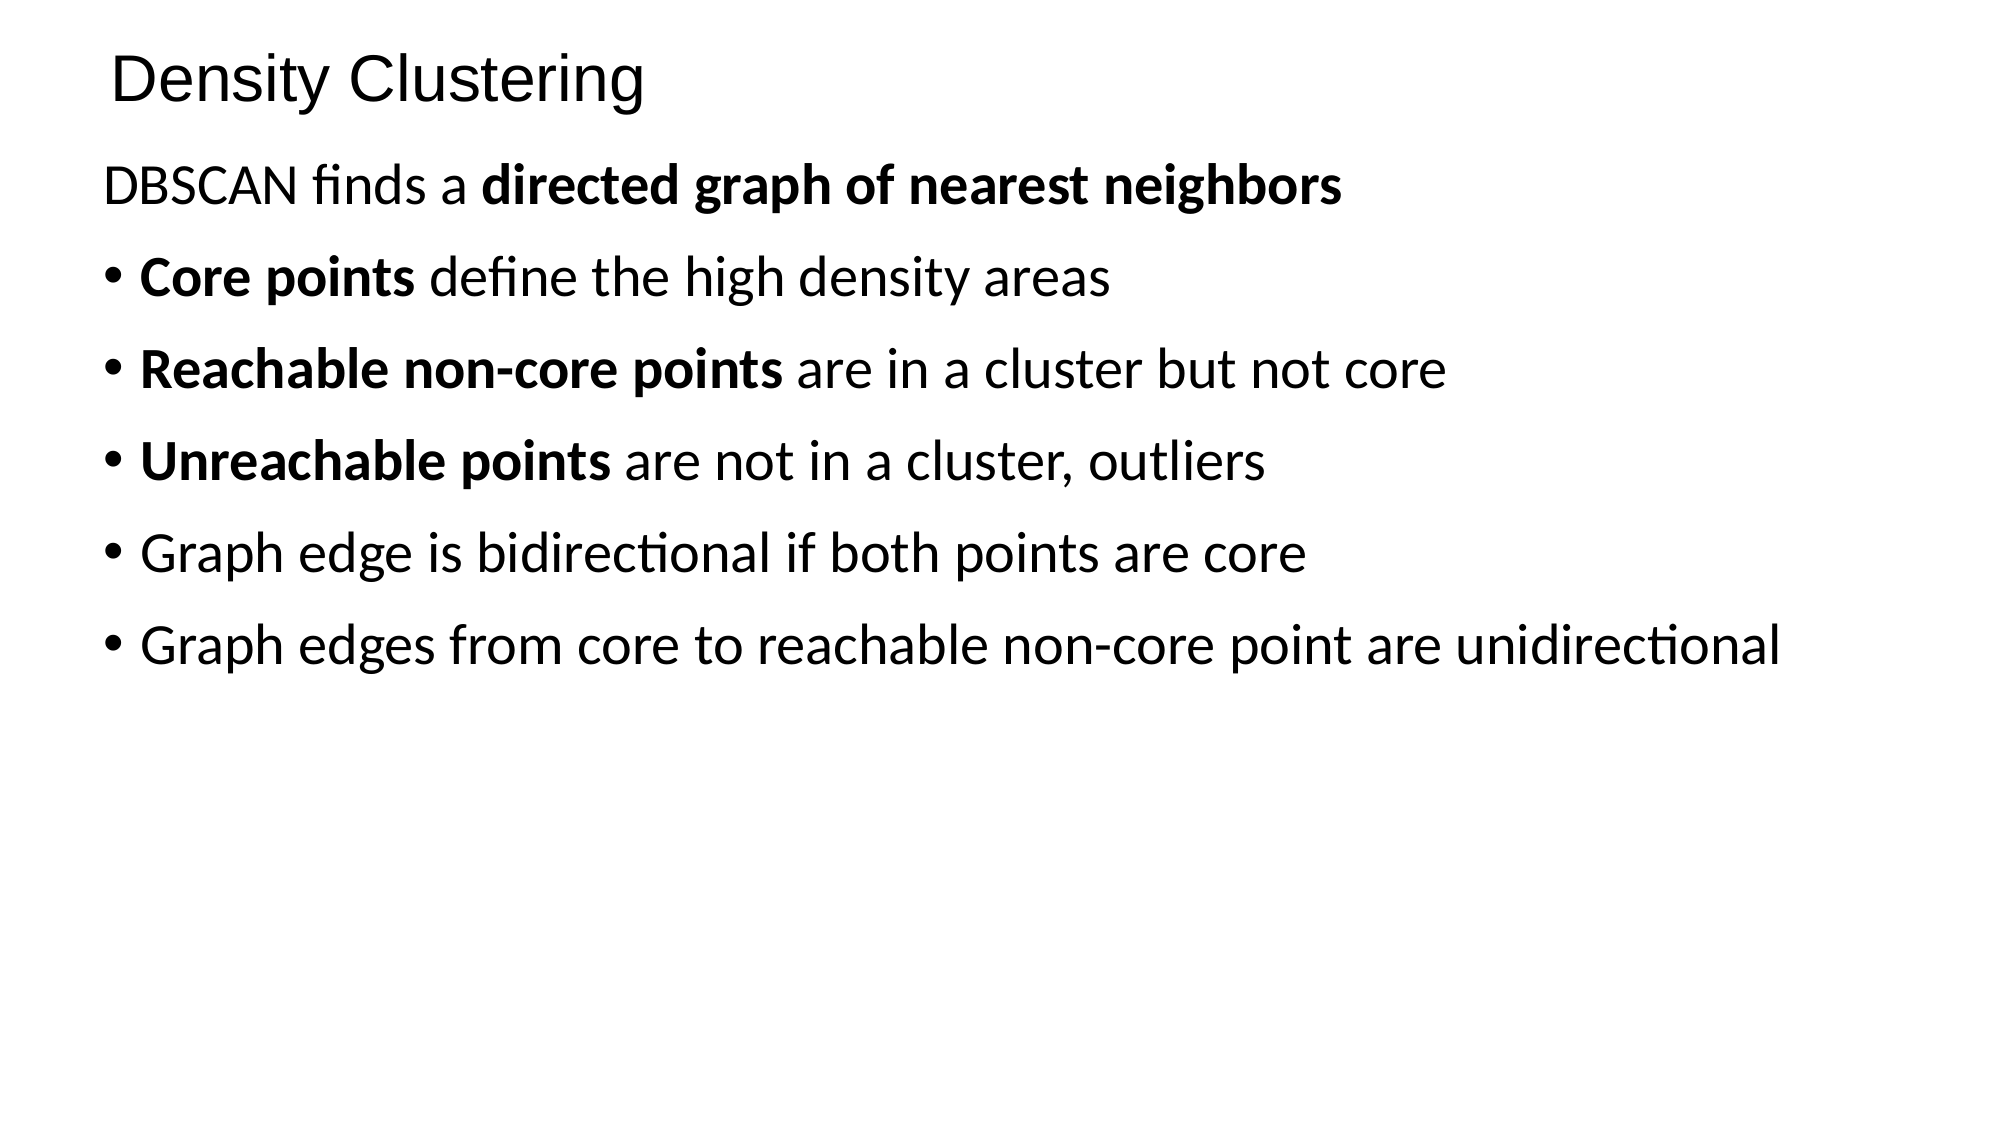

# Density Clustering
DBSCAN finds a directed graph of nearest neighbors
Core points define the high density areas
Reachable non-core points are in a cluster but not core
Unreachable points are not in a cluster, outliers
Graph edge is bidirectional if both points are core
Graph edges from core to reachable non-core point are unidirectional